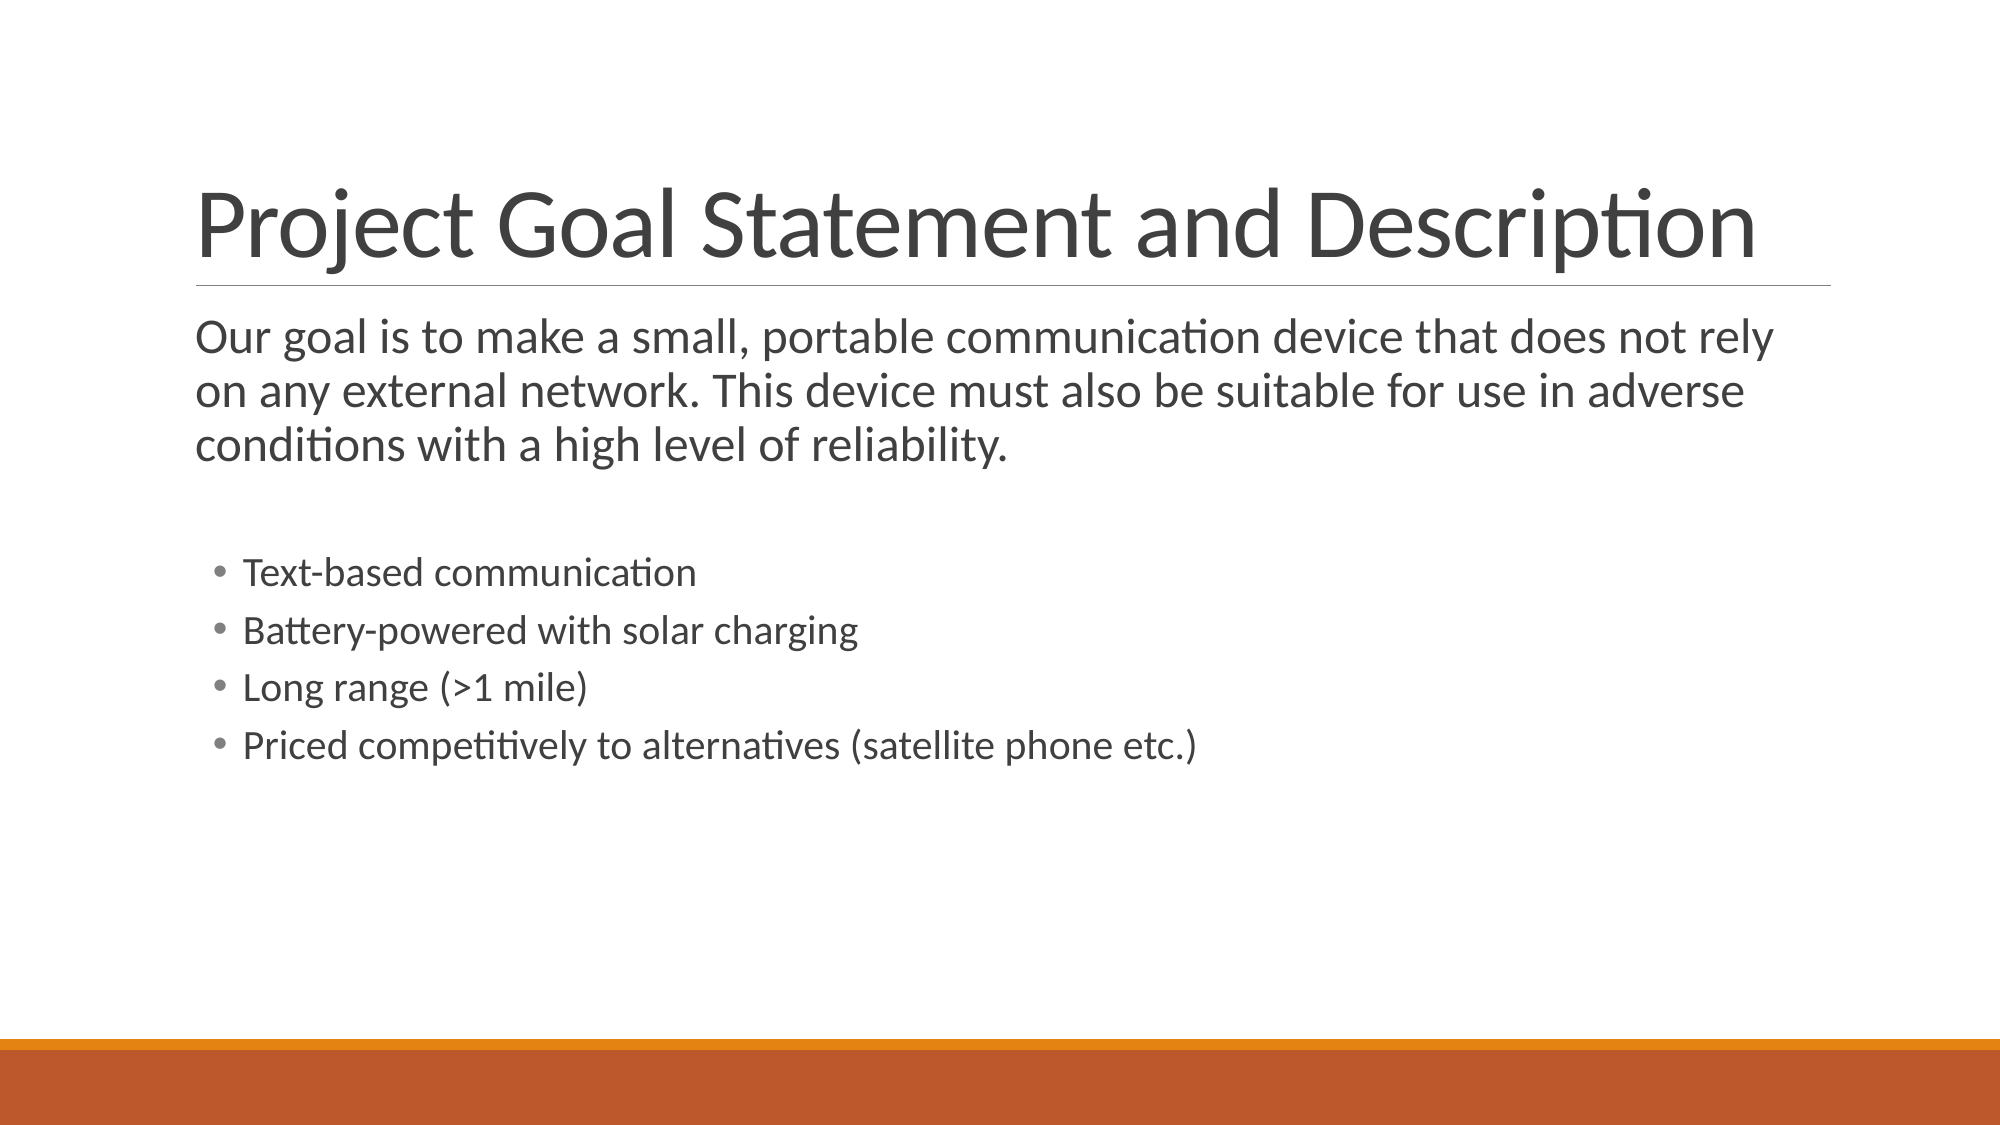

# Project Goal Statement and Description
Our goal is to make a small, portable communication device that does not rely on any external network. This device must also be suitable for use in adverse conditions with a high level of reliability.

Text-based communication
Battery-powered with solar charging
Long range (>1 mile)
Priced competitively to alternatives (satellite phone etc.)